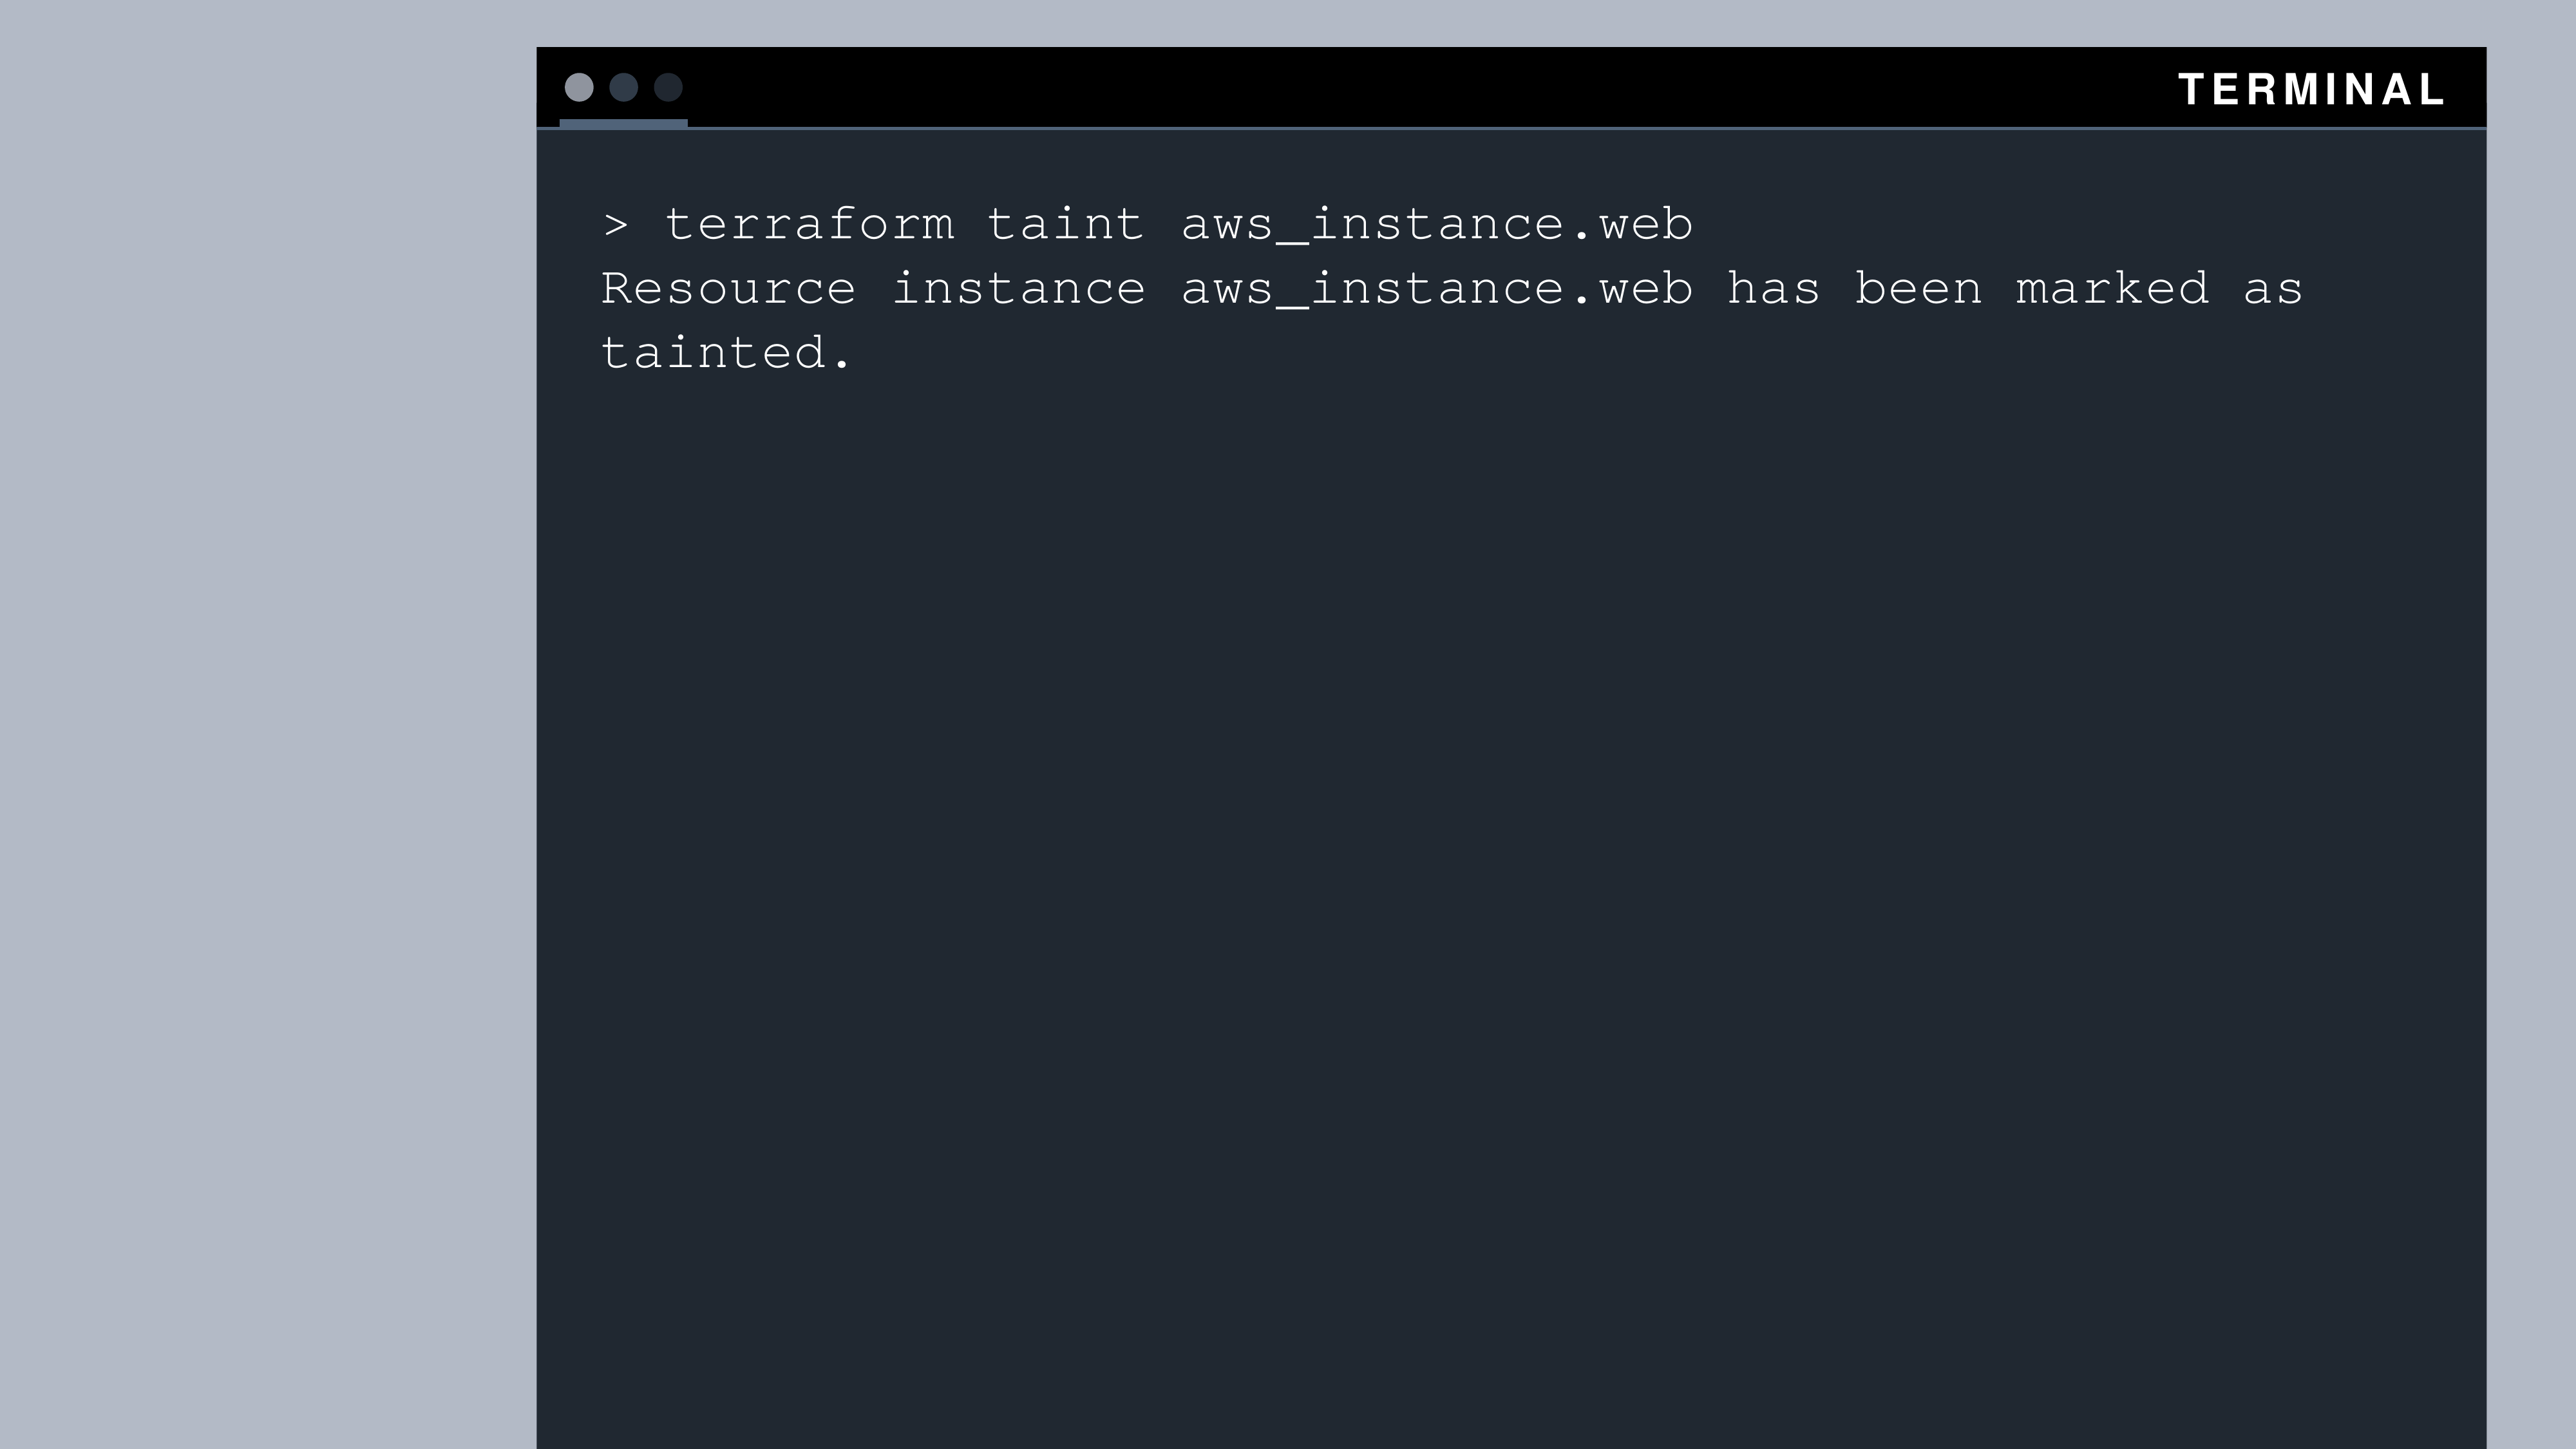

> terraform taint aws_instance.web
Resource instance aws_instance.web has been marked as tainted.
191